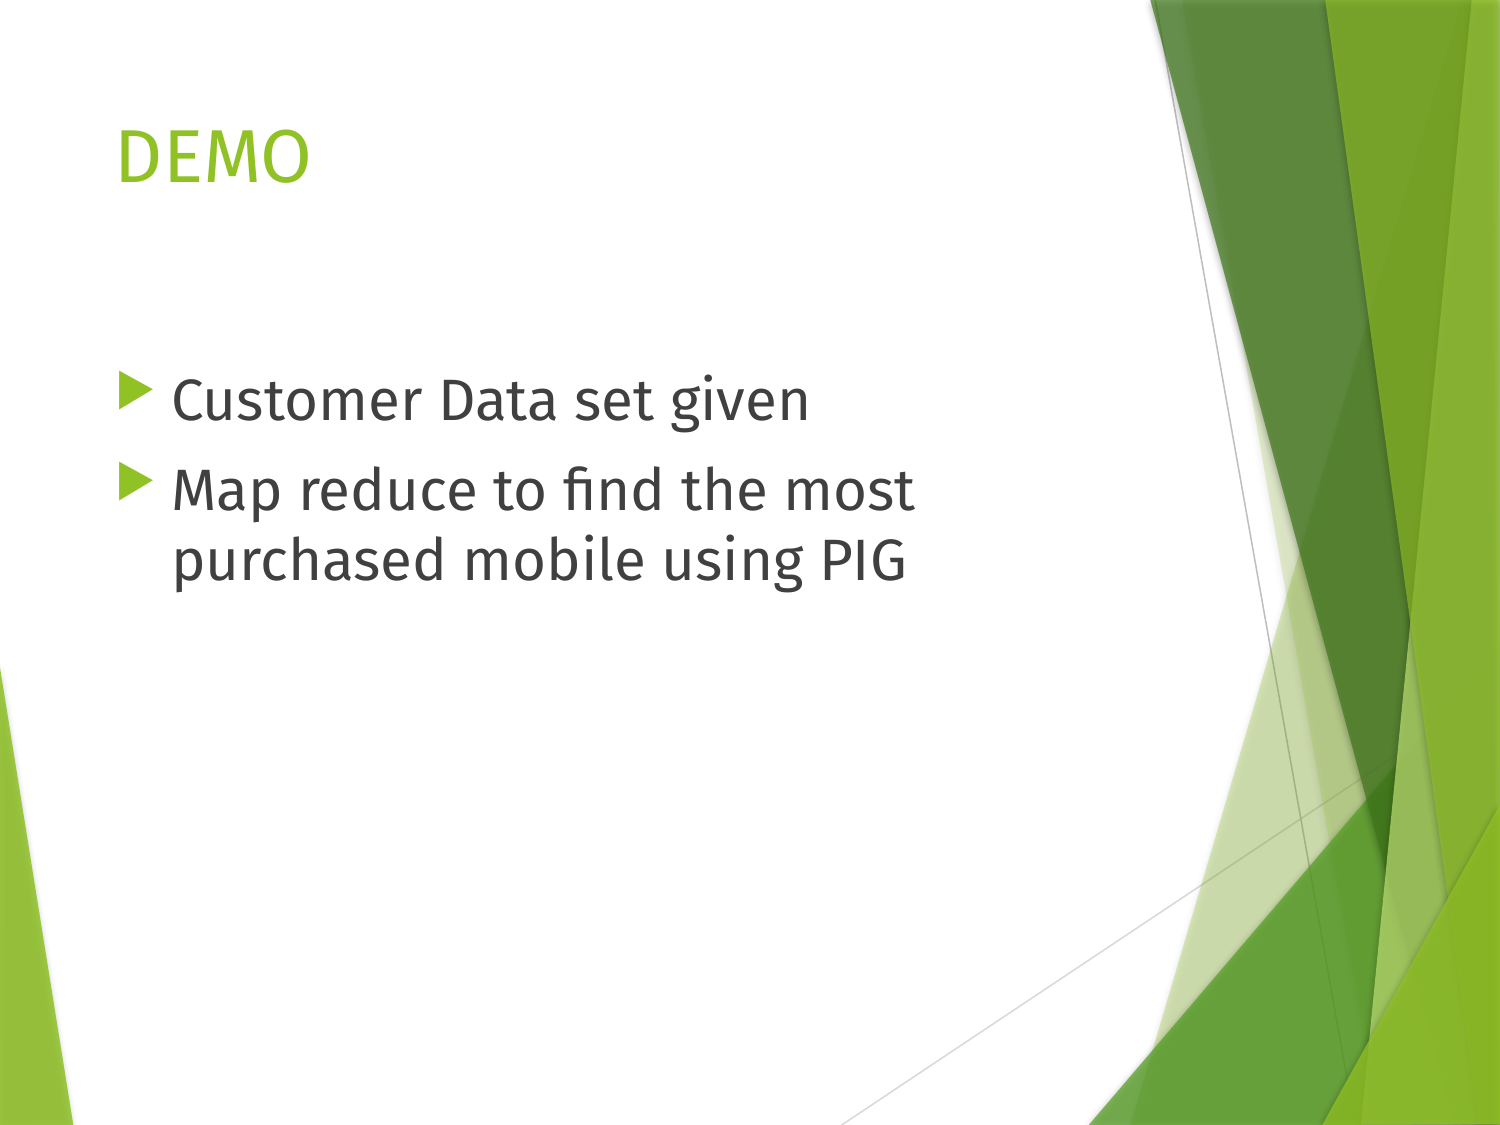

# DEMO
Customer Data set given
Map reduce to find the most purchased mobile using PIG